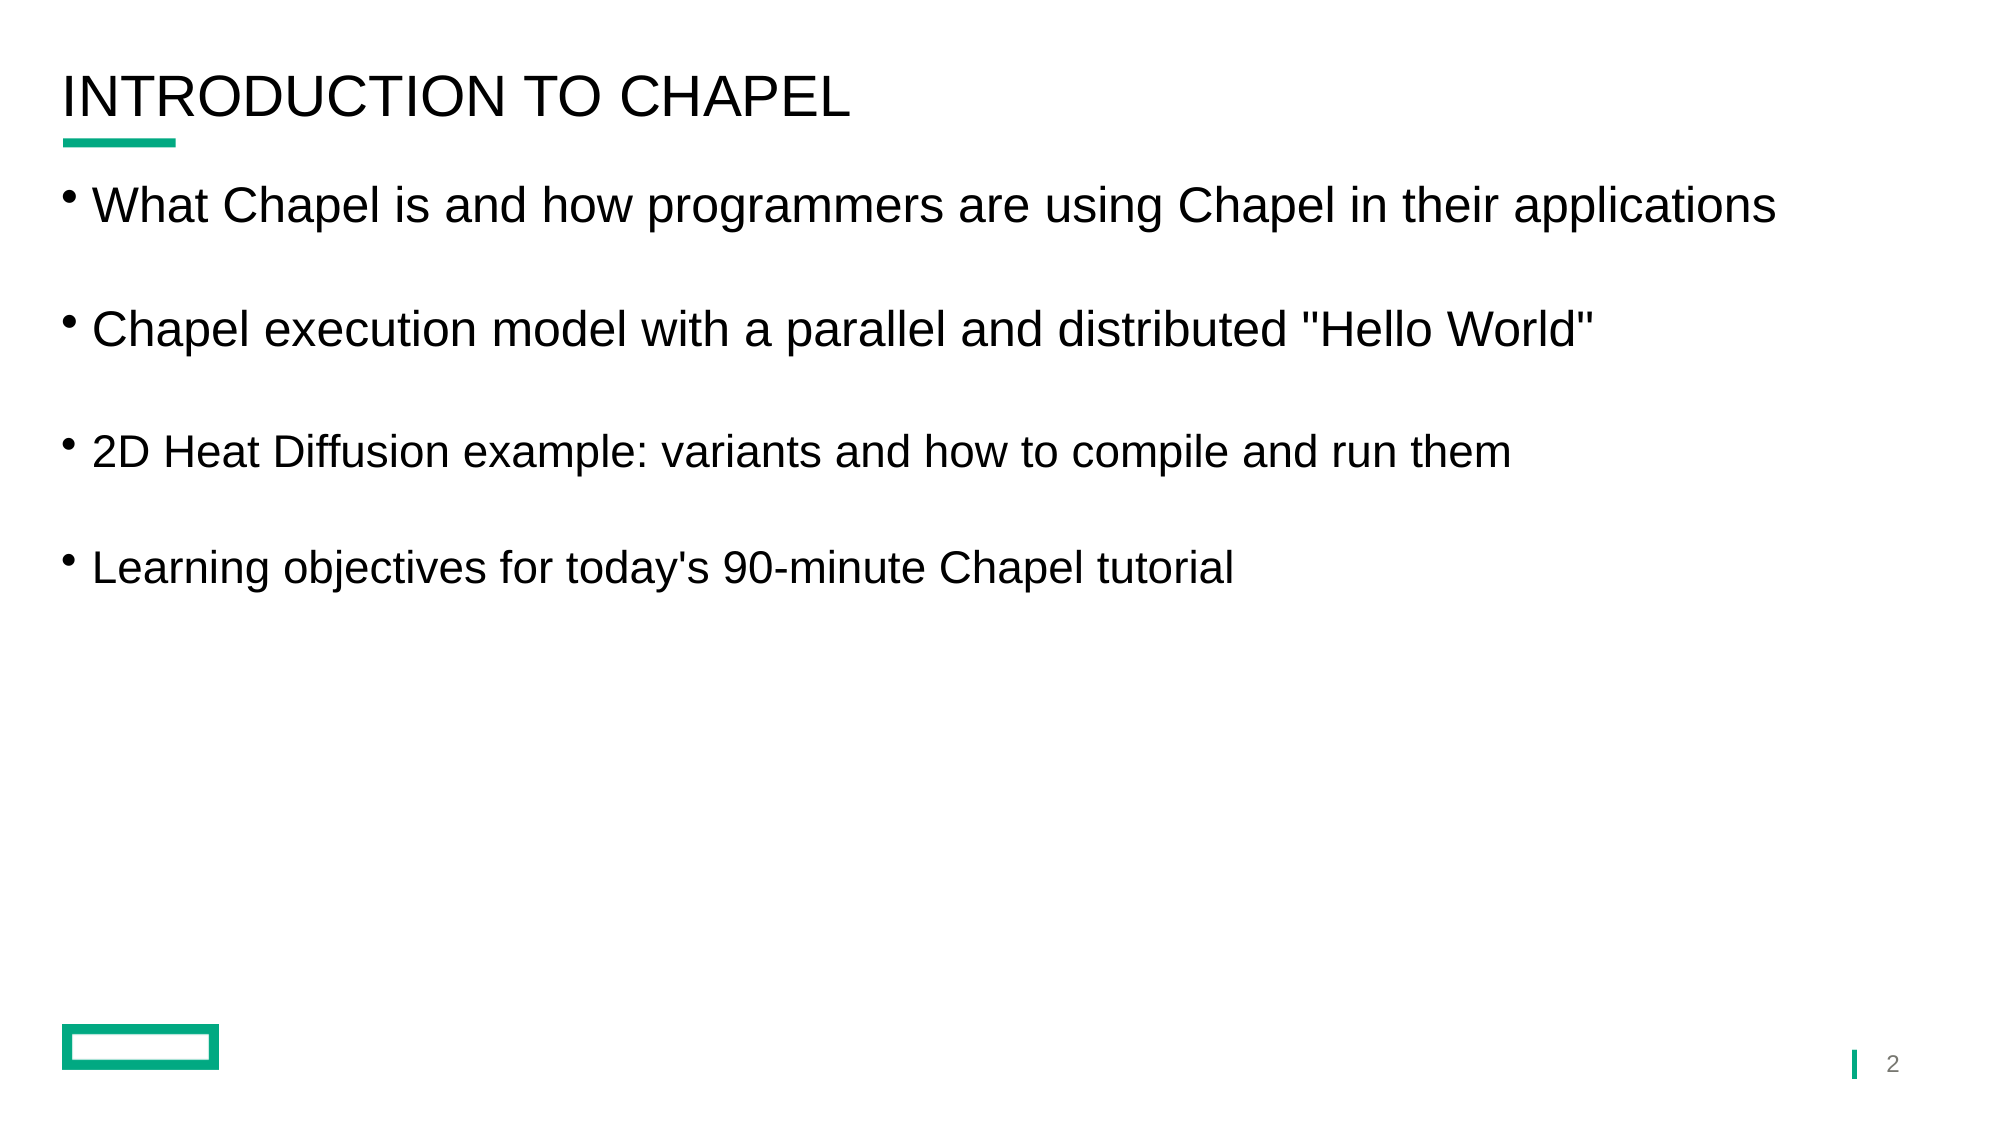

# Introduction to Chapel
What Chapel is and how programmers are using Chapel in their applications

Chapel execution model with a parallel and distributed "Hello World"

2D Heat Diffusion example: variants and how to compile and run them

Learning objectives for today's 90-minute Chapel tutorial

2